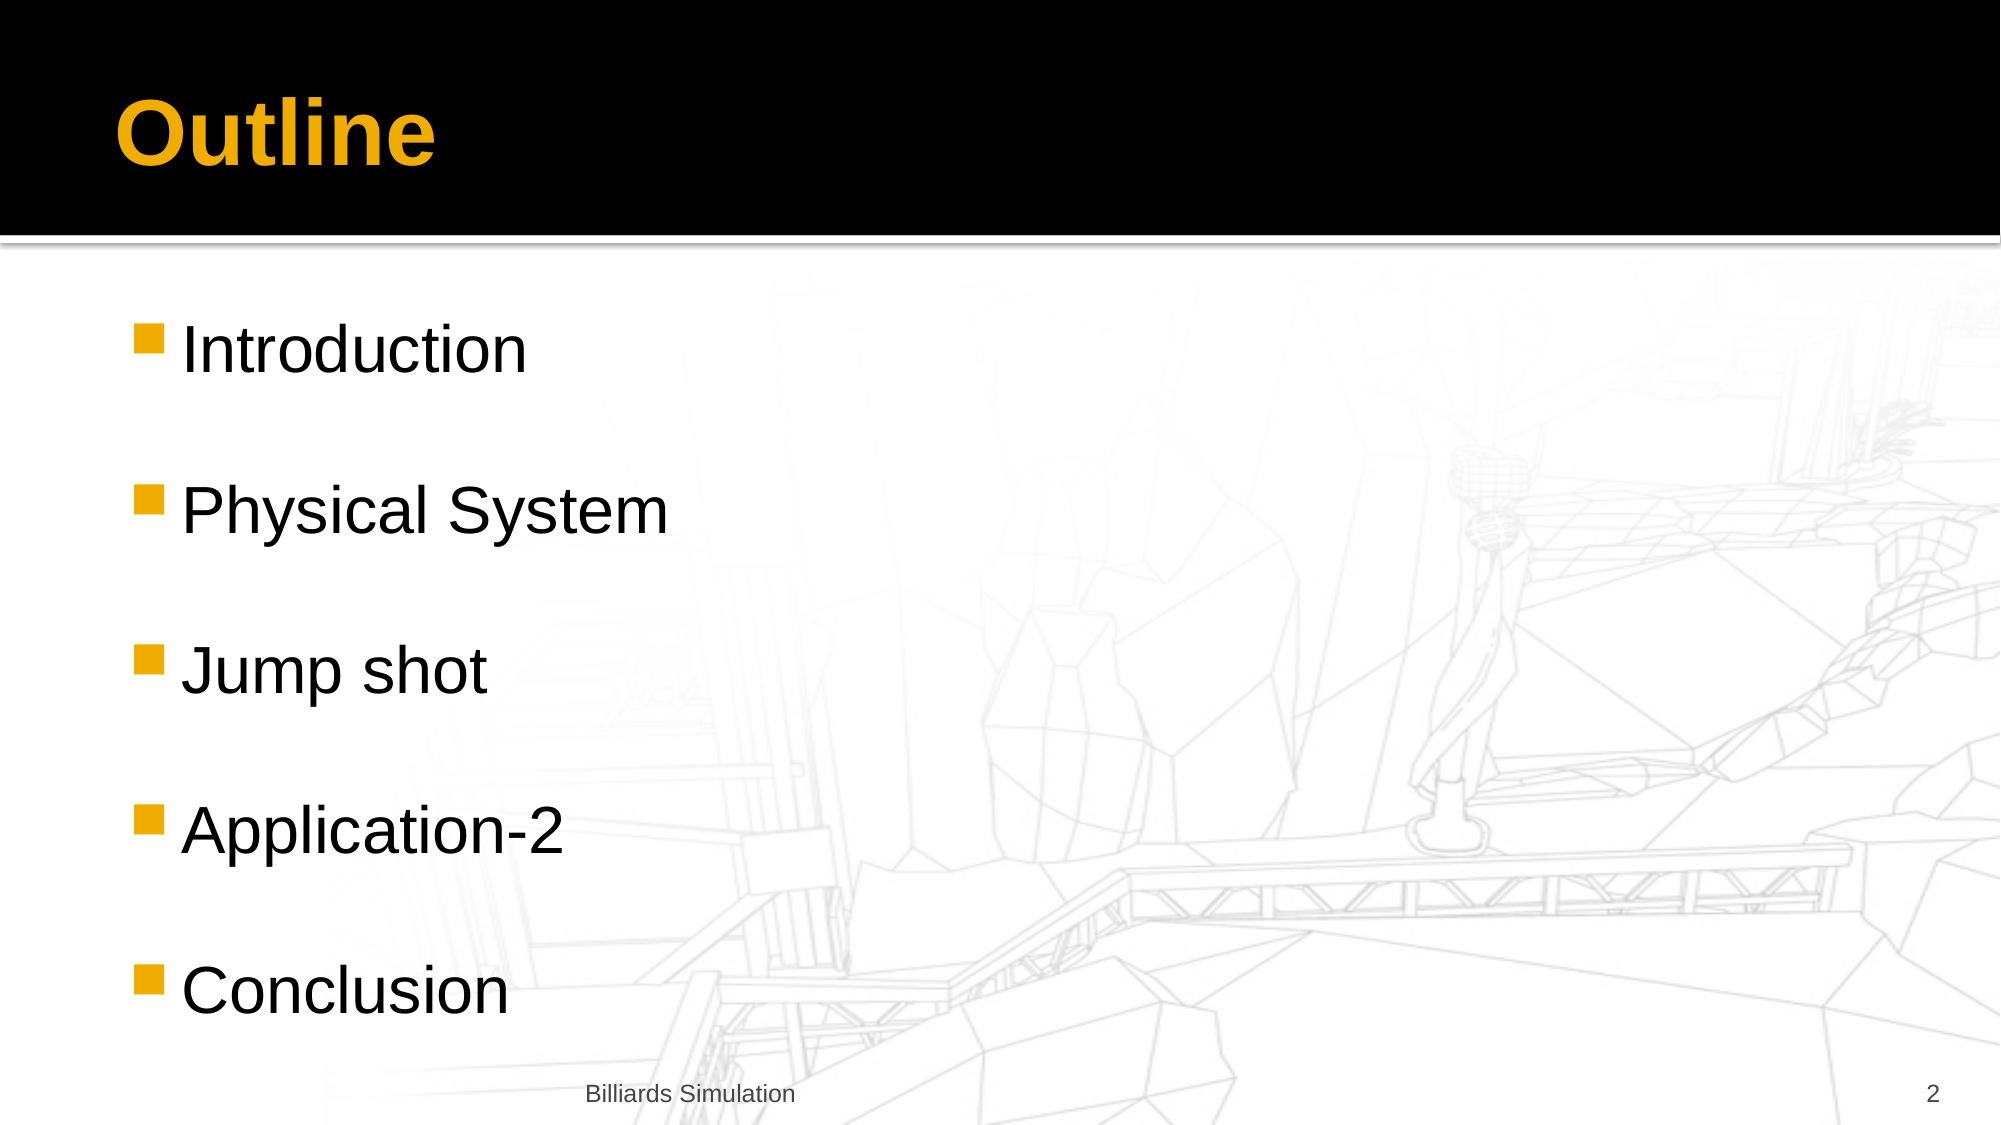

# Outline
Introduction

Physical System

Jump shot

Application-2

Conclusion

Billiards Simulation
2